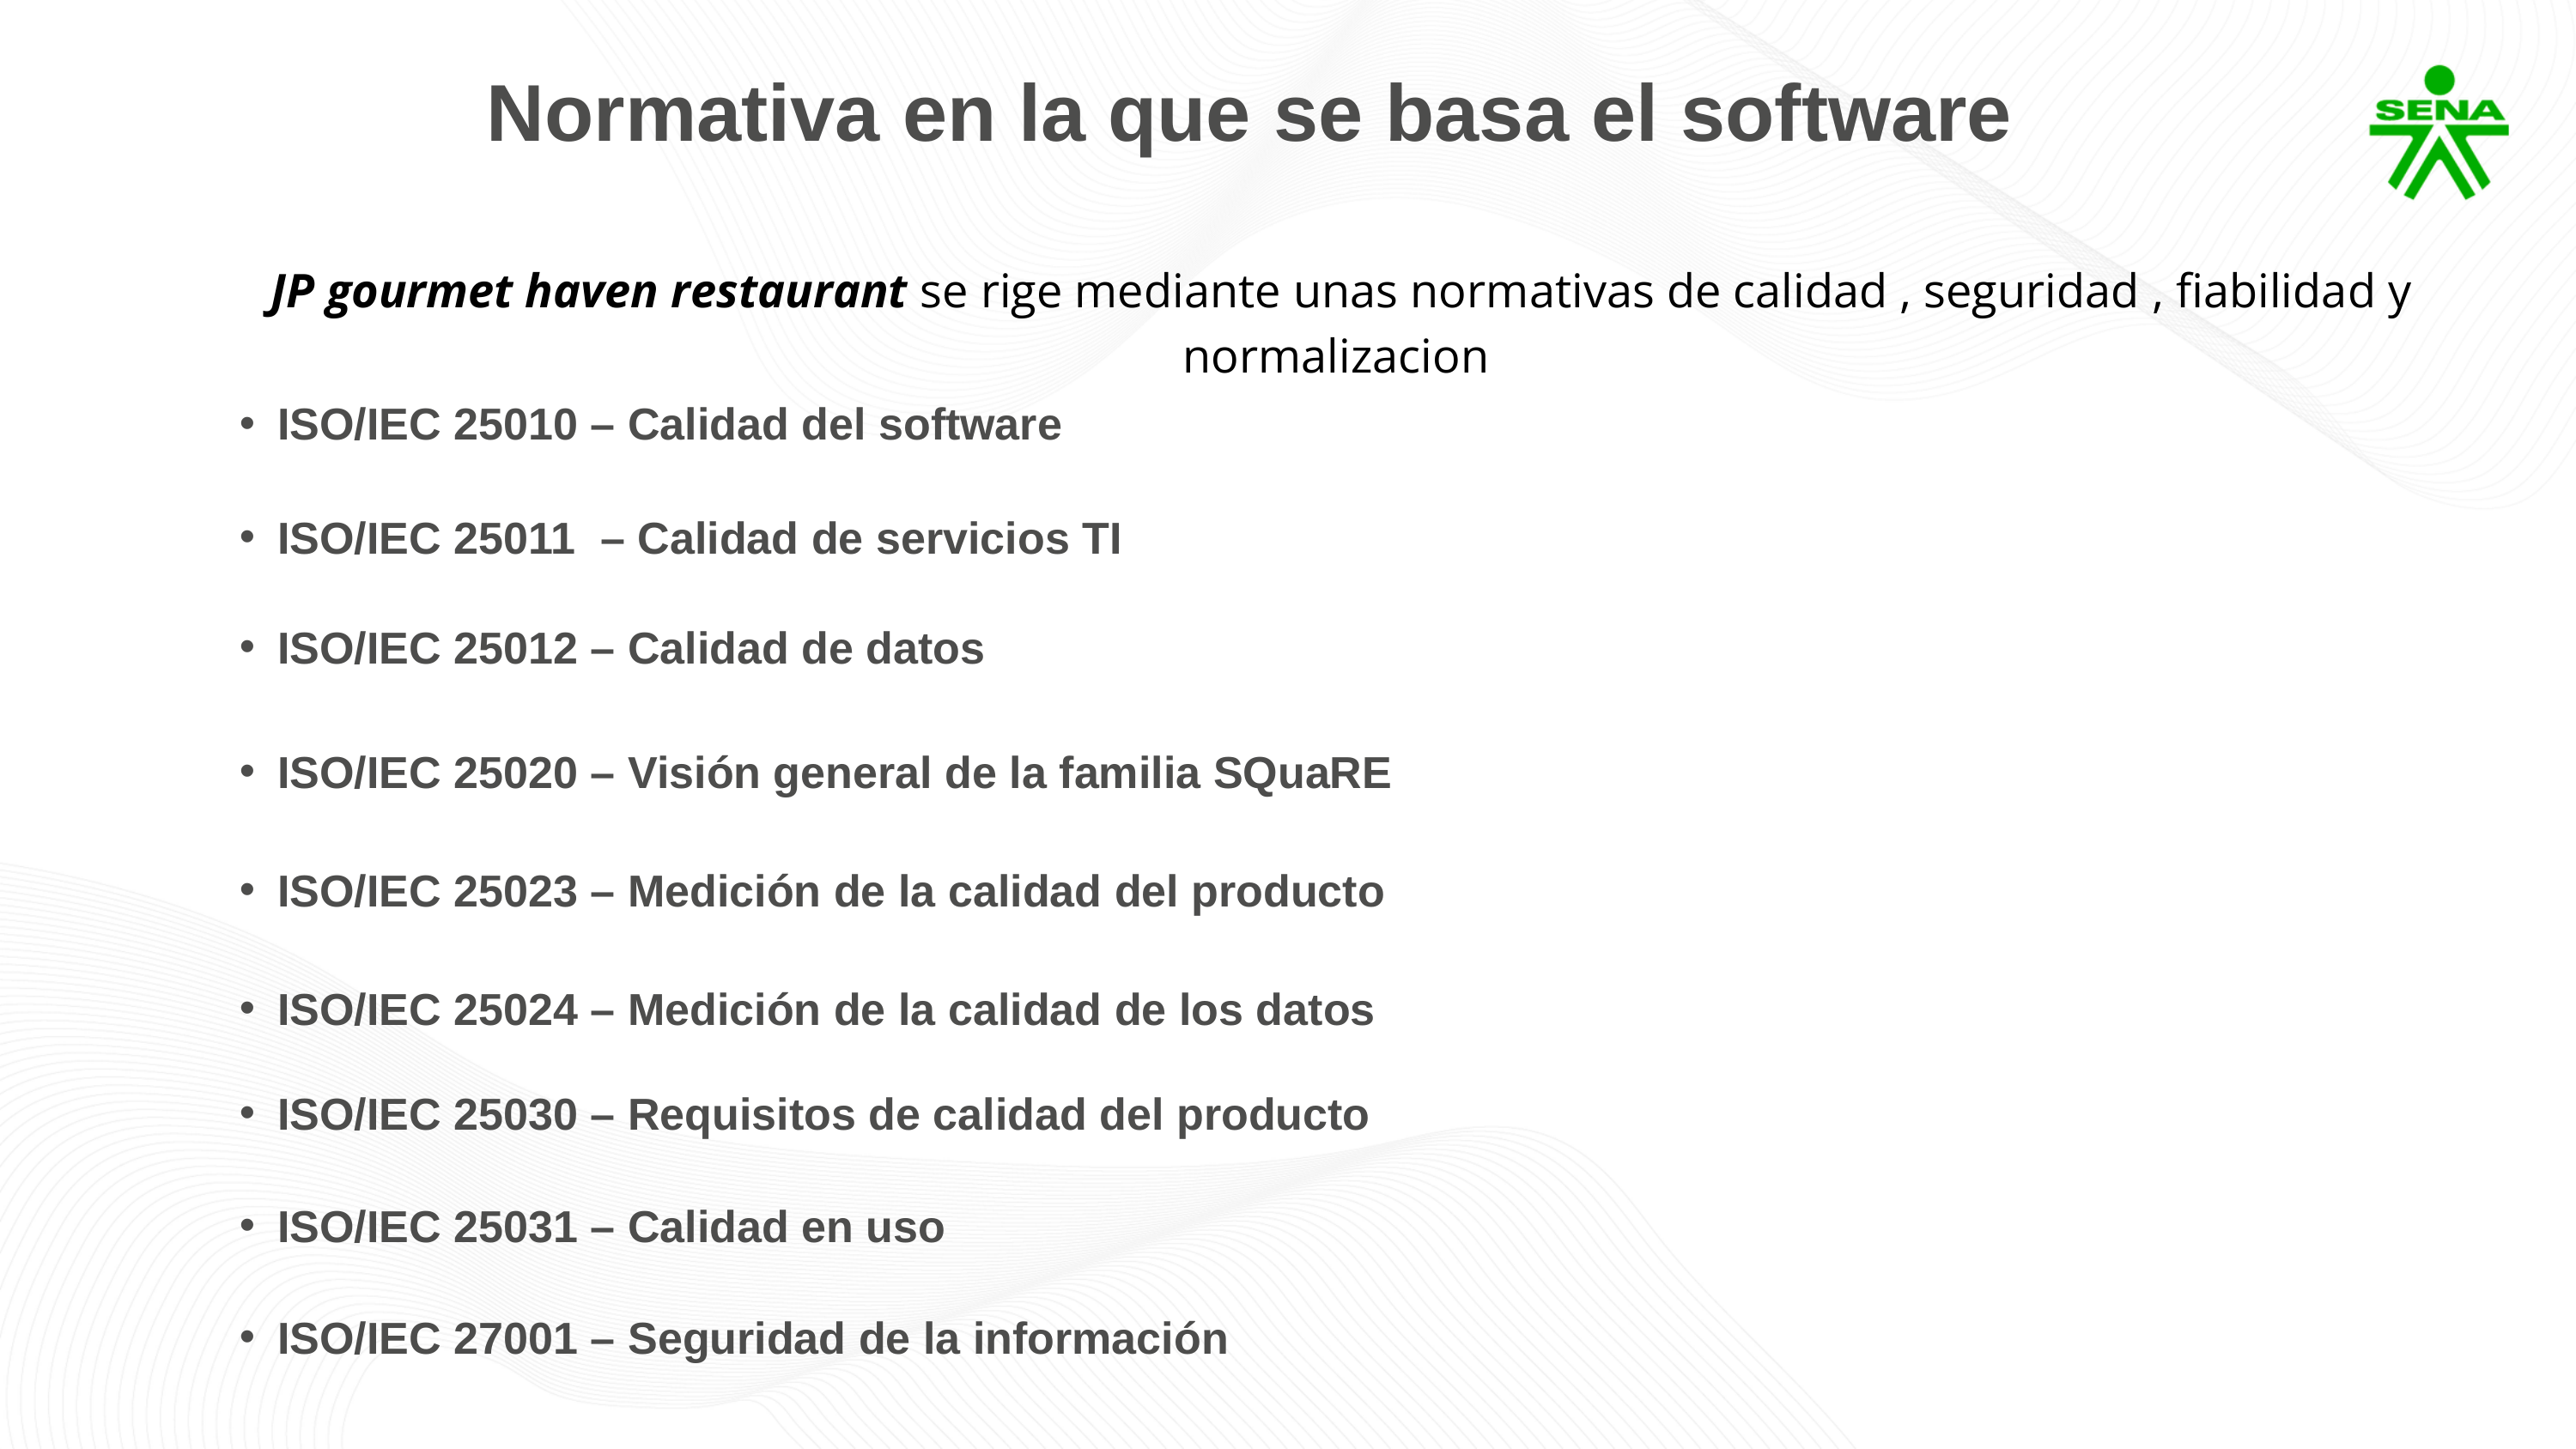

Normativa en la que se basa el software
JP gourmet haven restaurant se rige mediante unas normativas de calidad , seguridad , fiabilidad y normalizacion

ISO/IEC 25010 – Calidad del software

ISO/IEC 25011  – Calidad de servicios TI

ISO/IEC 25012 – Calidad de datos

ISO/IEC 25020 – Visión general de la familia SQuaRE

ISO/IEC 25023 – Medición de la calidad del producto

ISO/IEC 25024 – Medición de la calidad de los datos

ISO/IEC 25030 – Requisitos de calidad del producto

ISO/IEC 25031 – Calidad en uso

ISO/IEC 27001 – Seguridad de la información